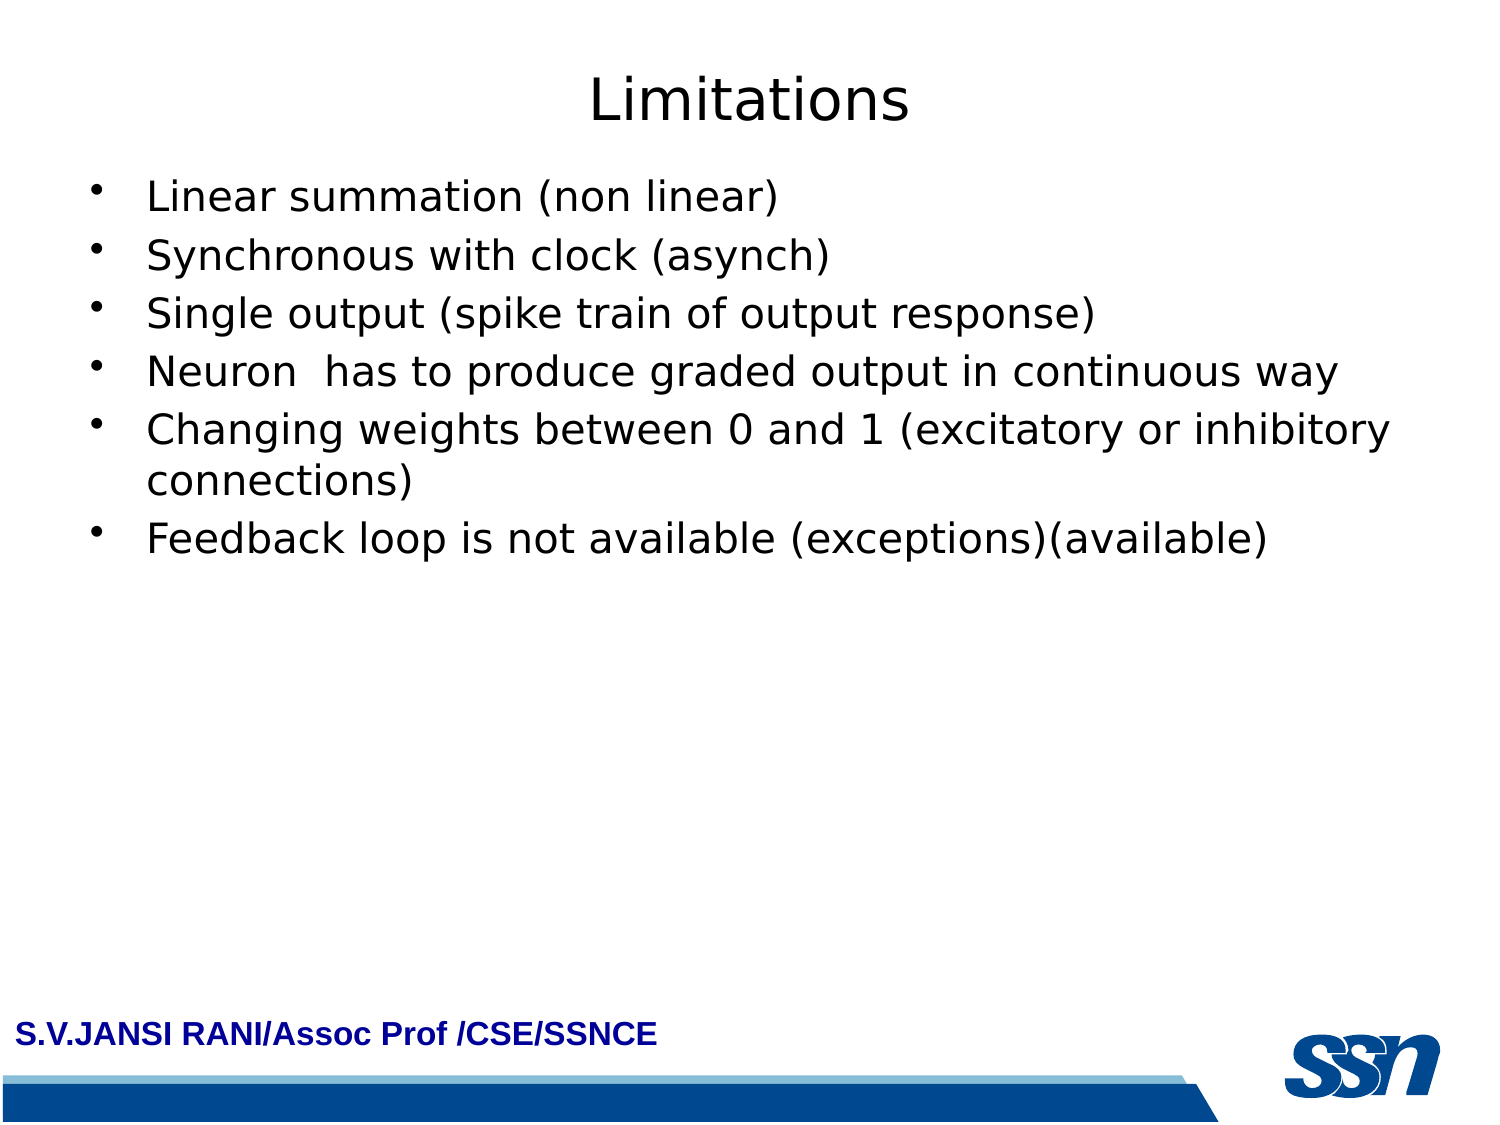

# Limitations
Linear summation (non linear)
Synchronous with clock (asynch)
Single output (spike train of output response)
Neuron  has to produce graded output in continuous way
Changing weights between 0 and 1 (excitatory or inhibitory connections)
Feedback loop is not available (exceptions)(available)